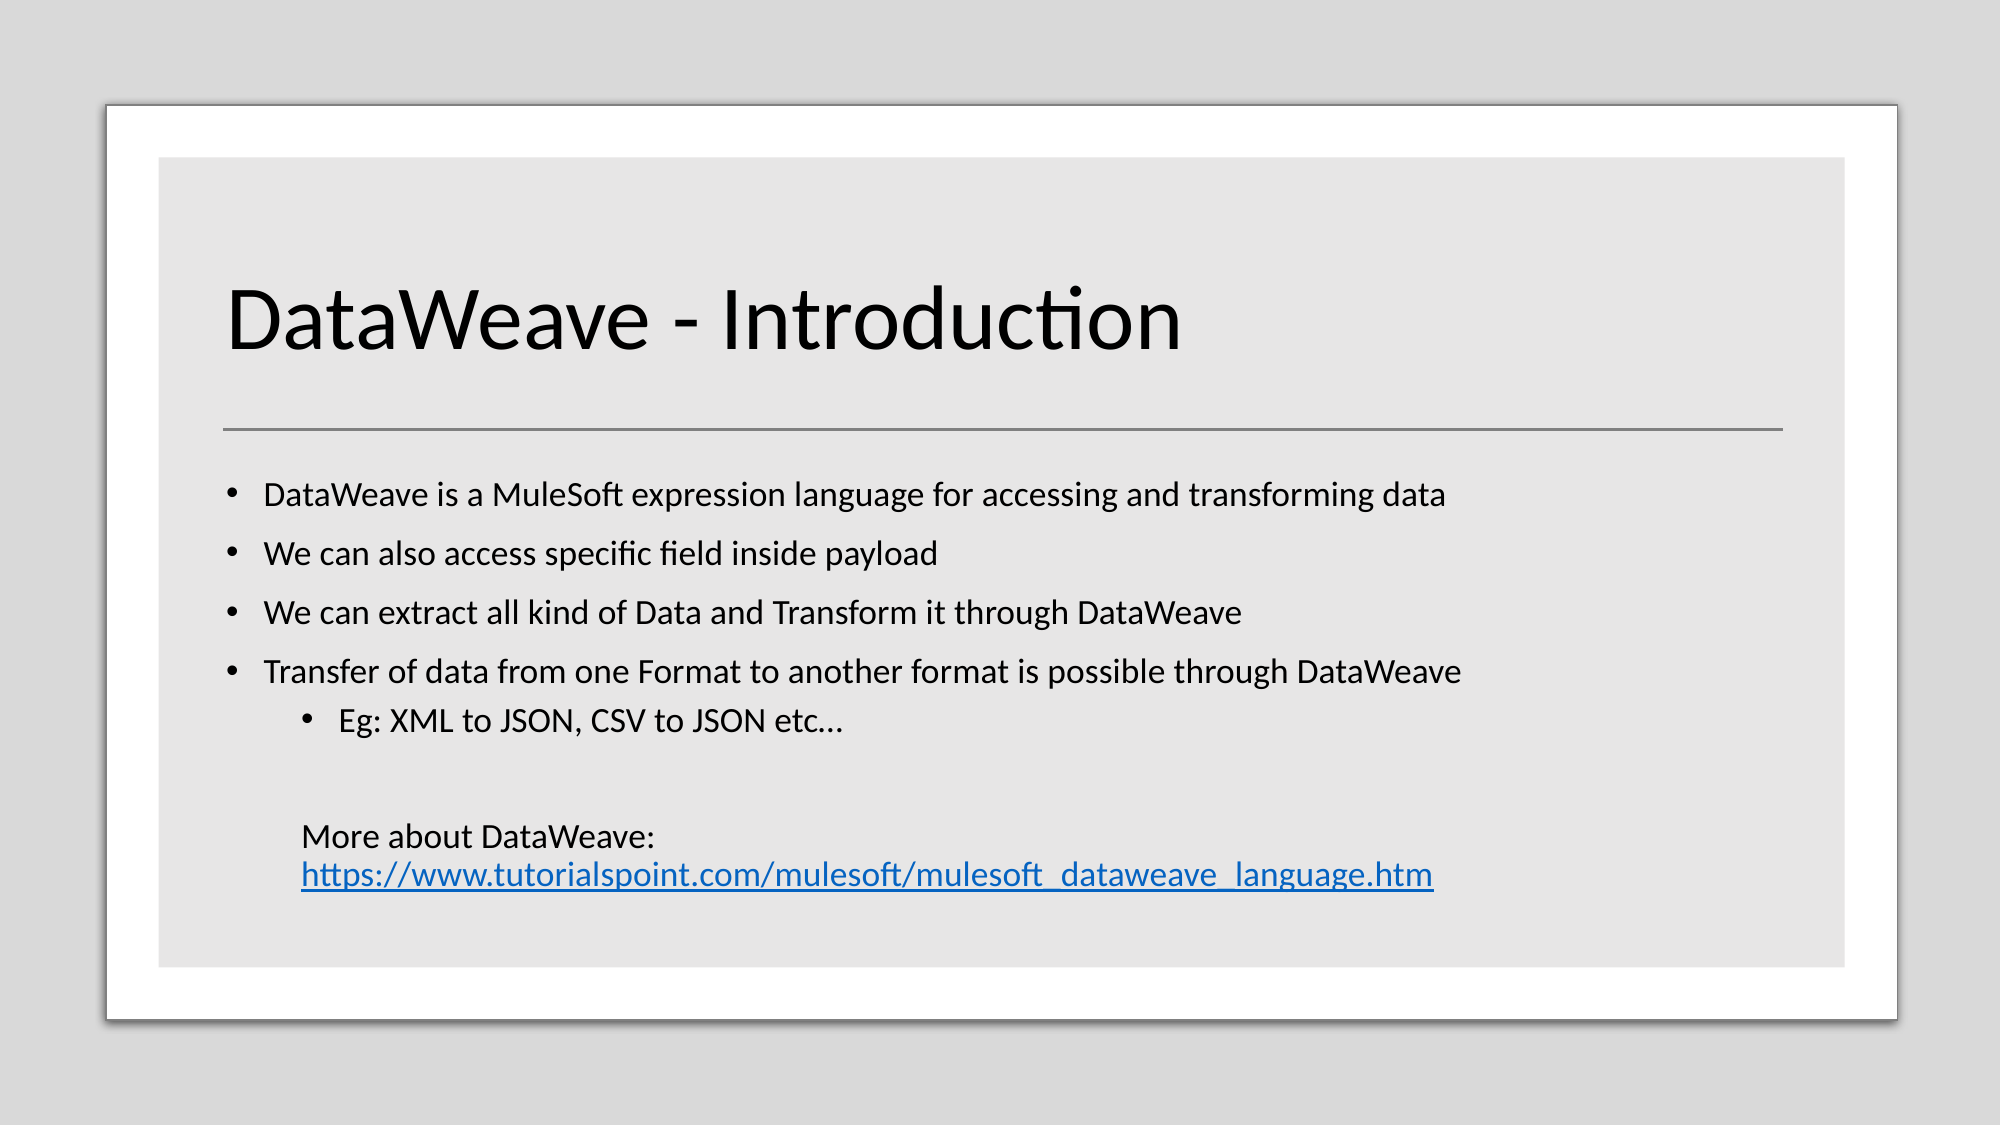

# DataWeave - Introduction
DataWeave is a MuleSoft expression language for accessing and transforming data
We can also access specific field inside payload
We can extract all kind of Data and Transform it through DataWeave
Transfer of data from one Format to another format is possible through DataWeave
Eg: XML to JSON, CSV to JSON etc…

More about DataWeave: https://www.tutorialspoint.com/mulesoft/mulesoft_dataweave_language.htm